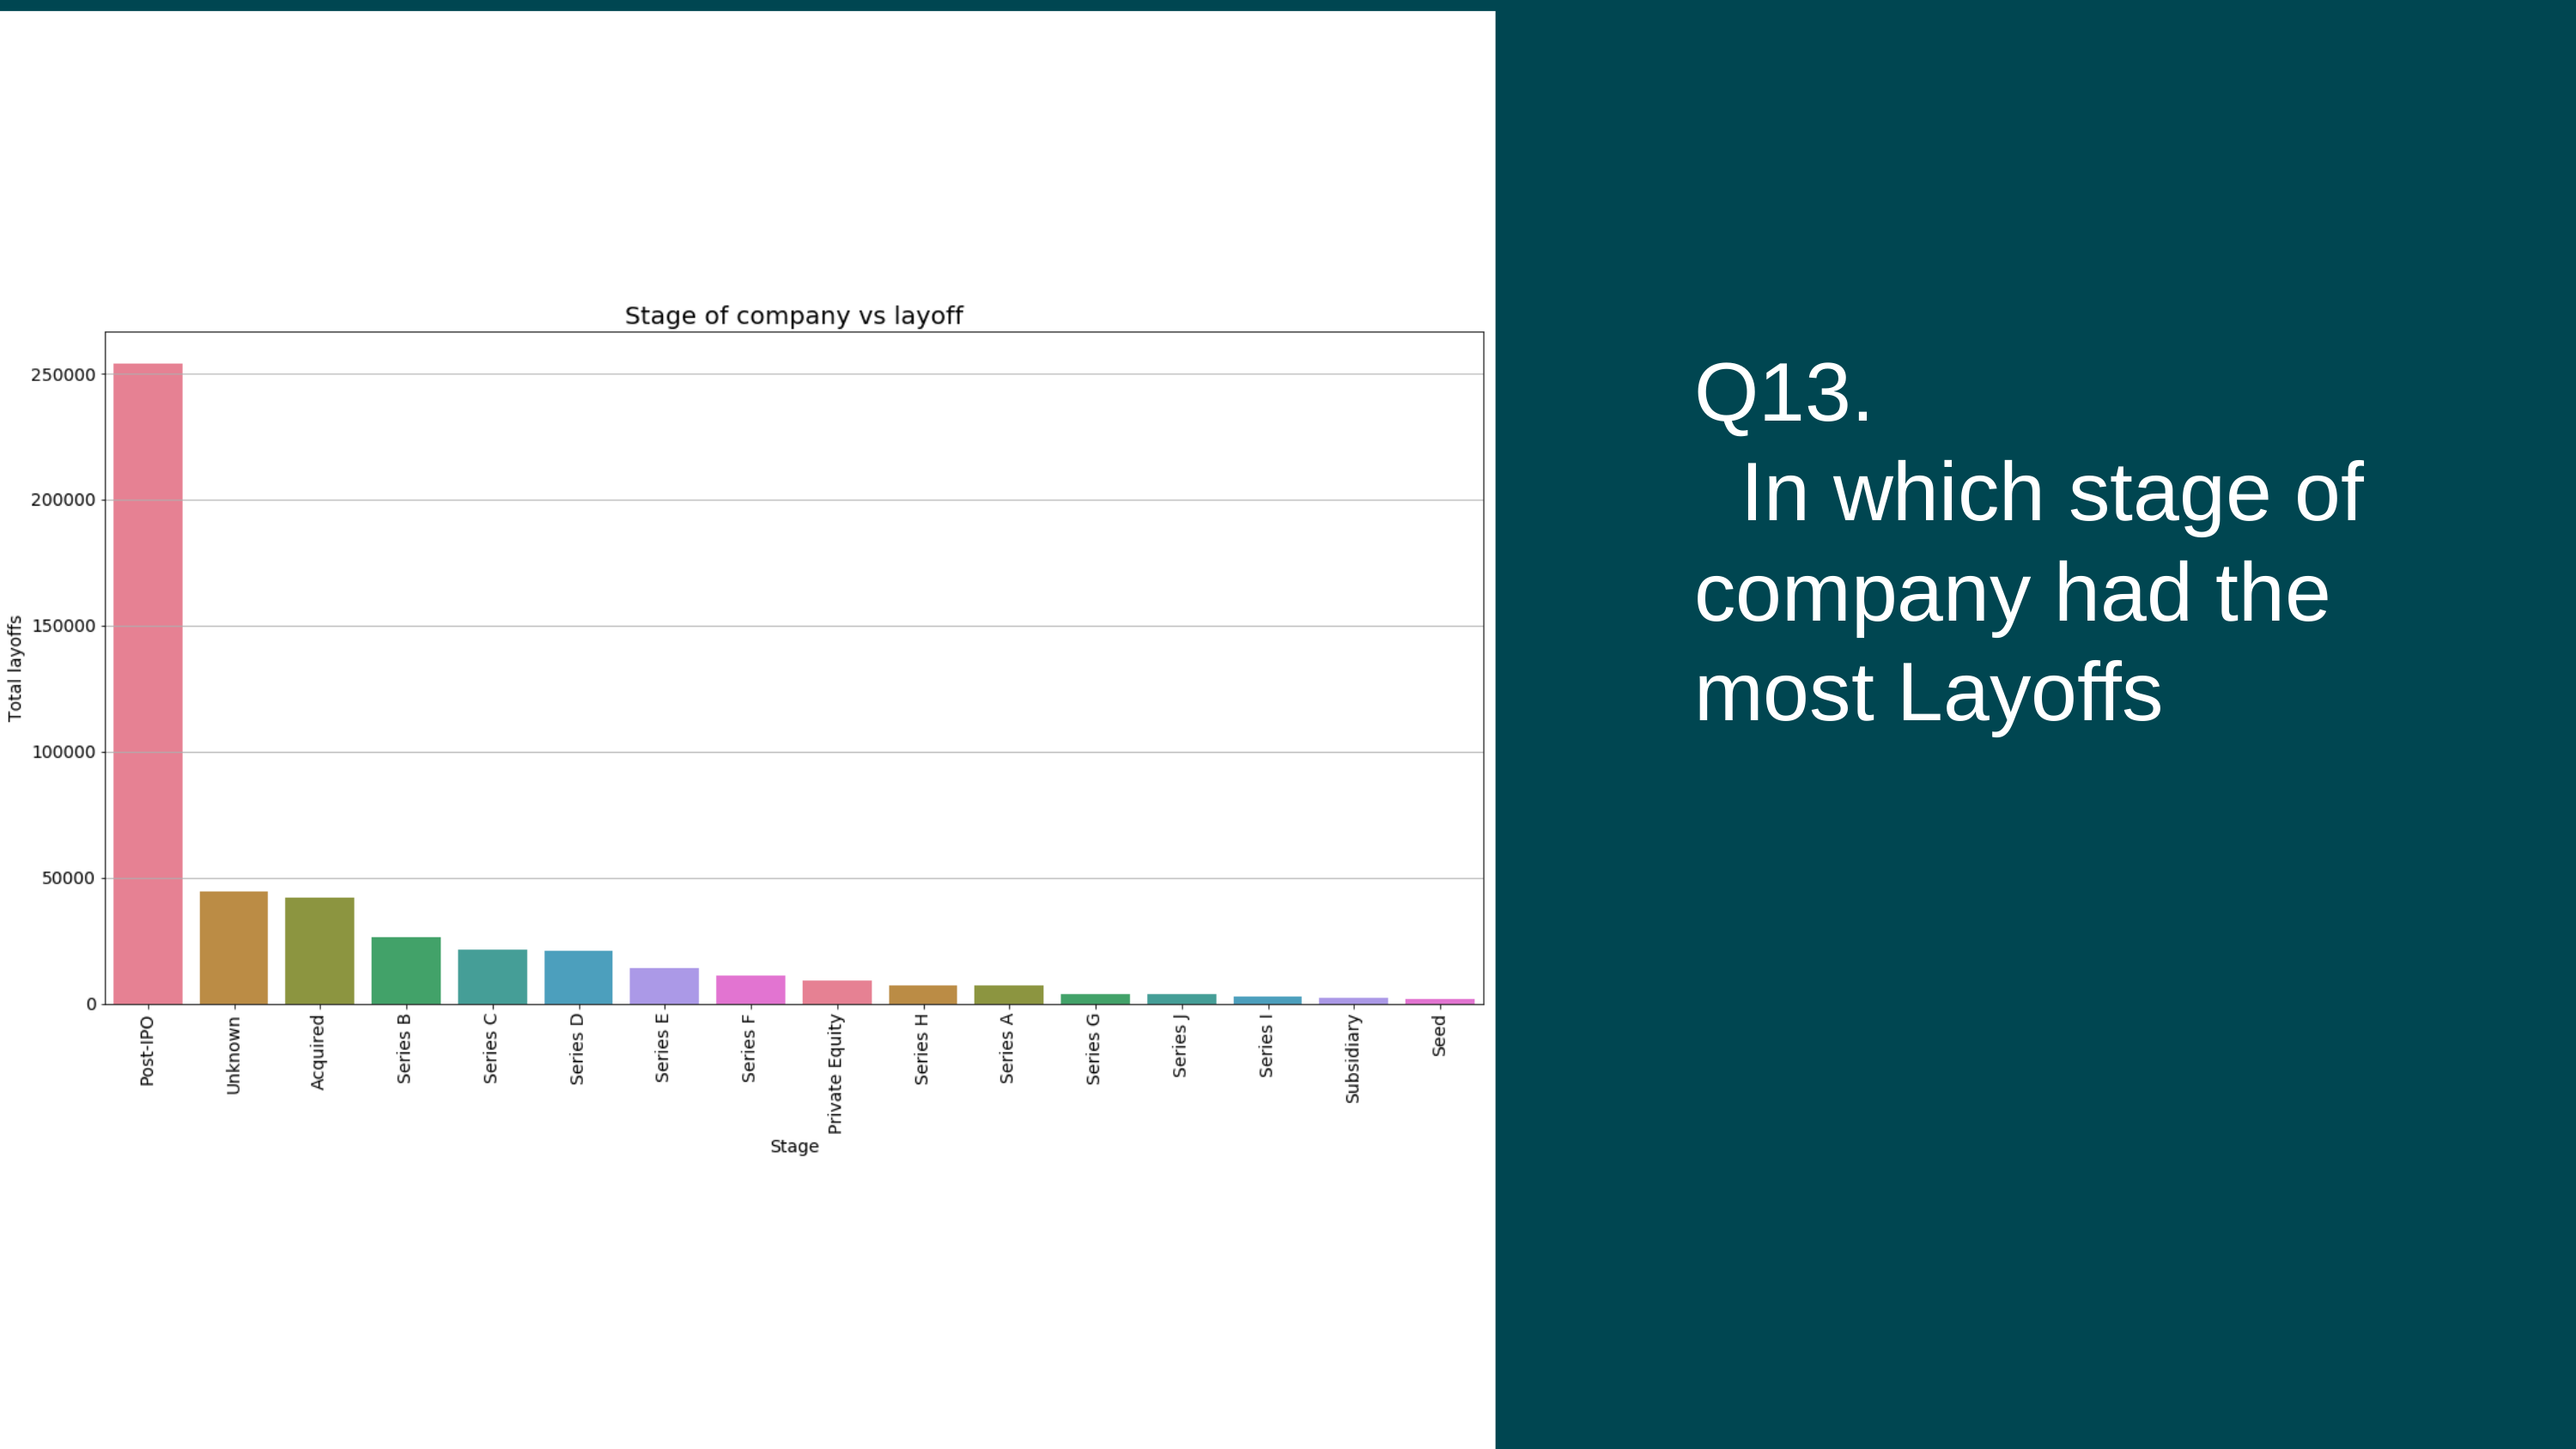

Q13.
  In which stage of company had the most Layoffs